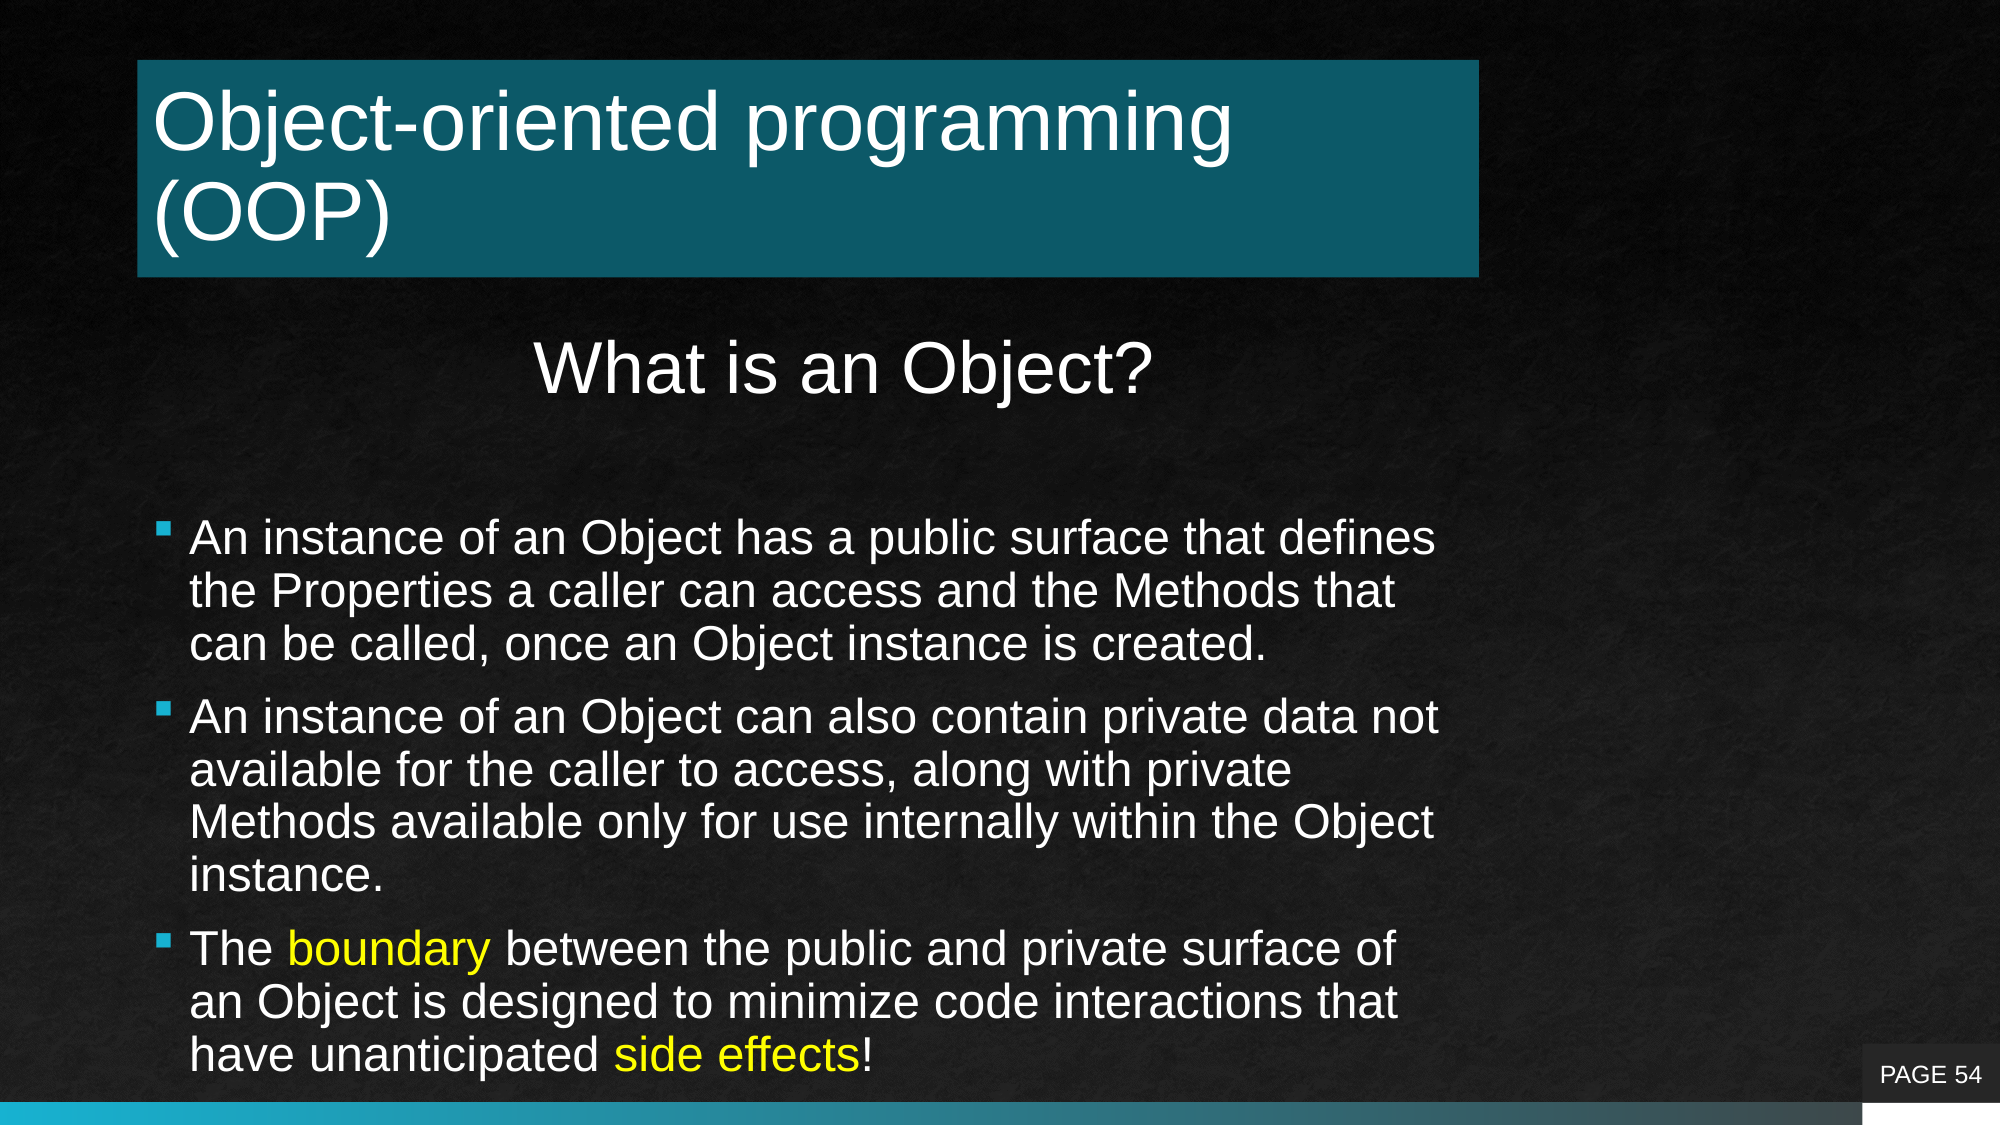

# Object-oriented programming (OOP)
What is an Object?

An instance of an Object has a public surface that defines the Properties a caller can access and the Methods that can be called, once an Object instance is created.
An instance of an Object can also contain private data not available for the caller to access, along with private Methods available only for use internally within the Object instance.
The boundary between the public and private surface of an Object is designed to minimize code interactions that have unanticipated side effects!
PAGE 54